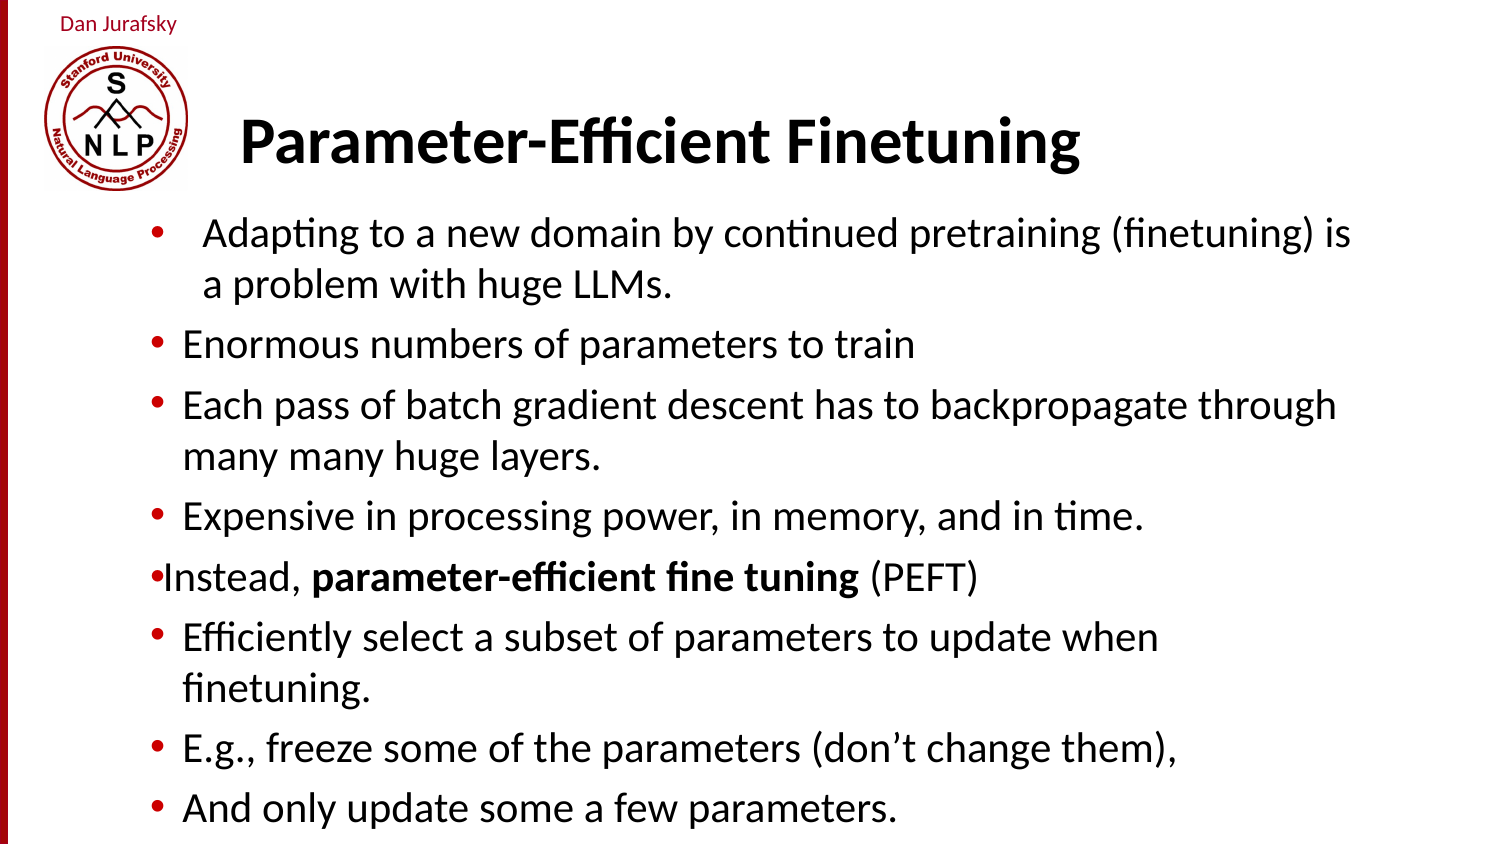

# Parameter-Efficient Finetuning
Adapting to a new domain by continued pretraining (finetuning) is a problem with huge LLMs.
Enormous numbers of parameters to train
Each pass of batch gradient descent has to backpropagate through many many huge layers.
Expensive in processing power, in memory, and in time.
Instead, parameter-efficient fine tuning (PEFT)
Efficiently select a subset of parameters to update when finetuning.
E.g., freeze some of the parameters (don’t change them),
And only update some a few parameters.